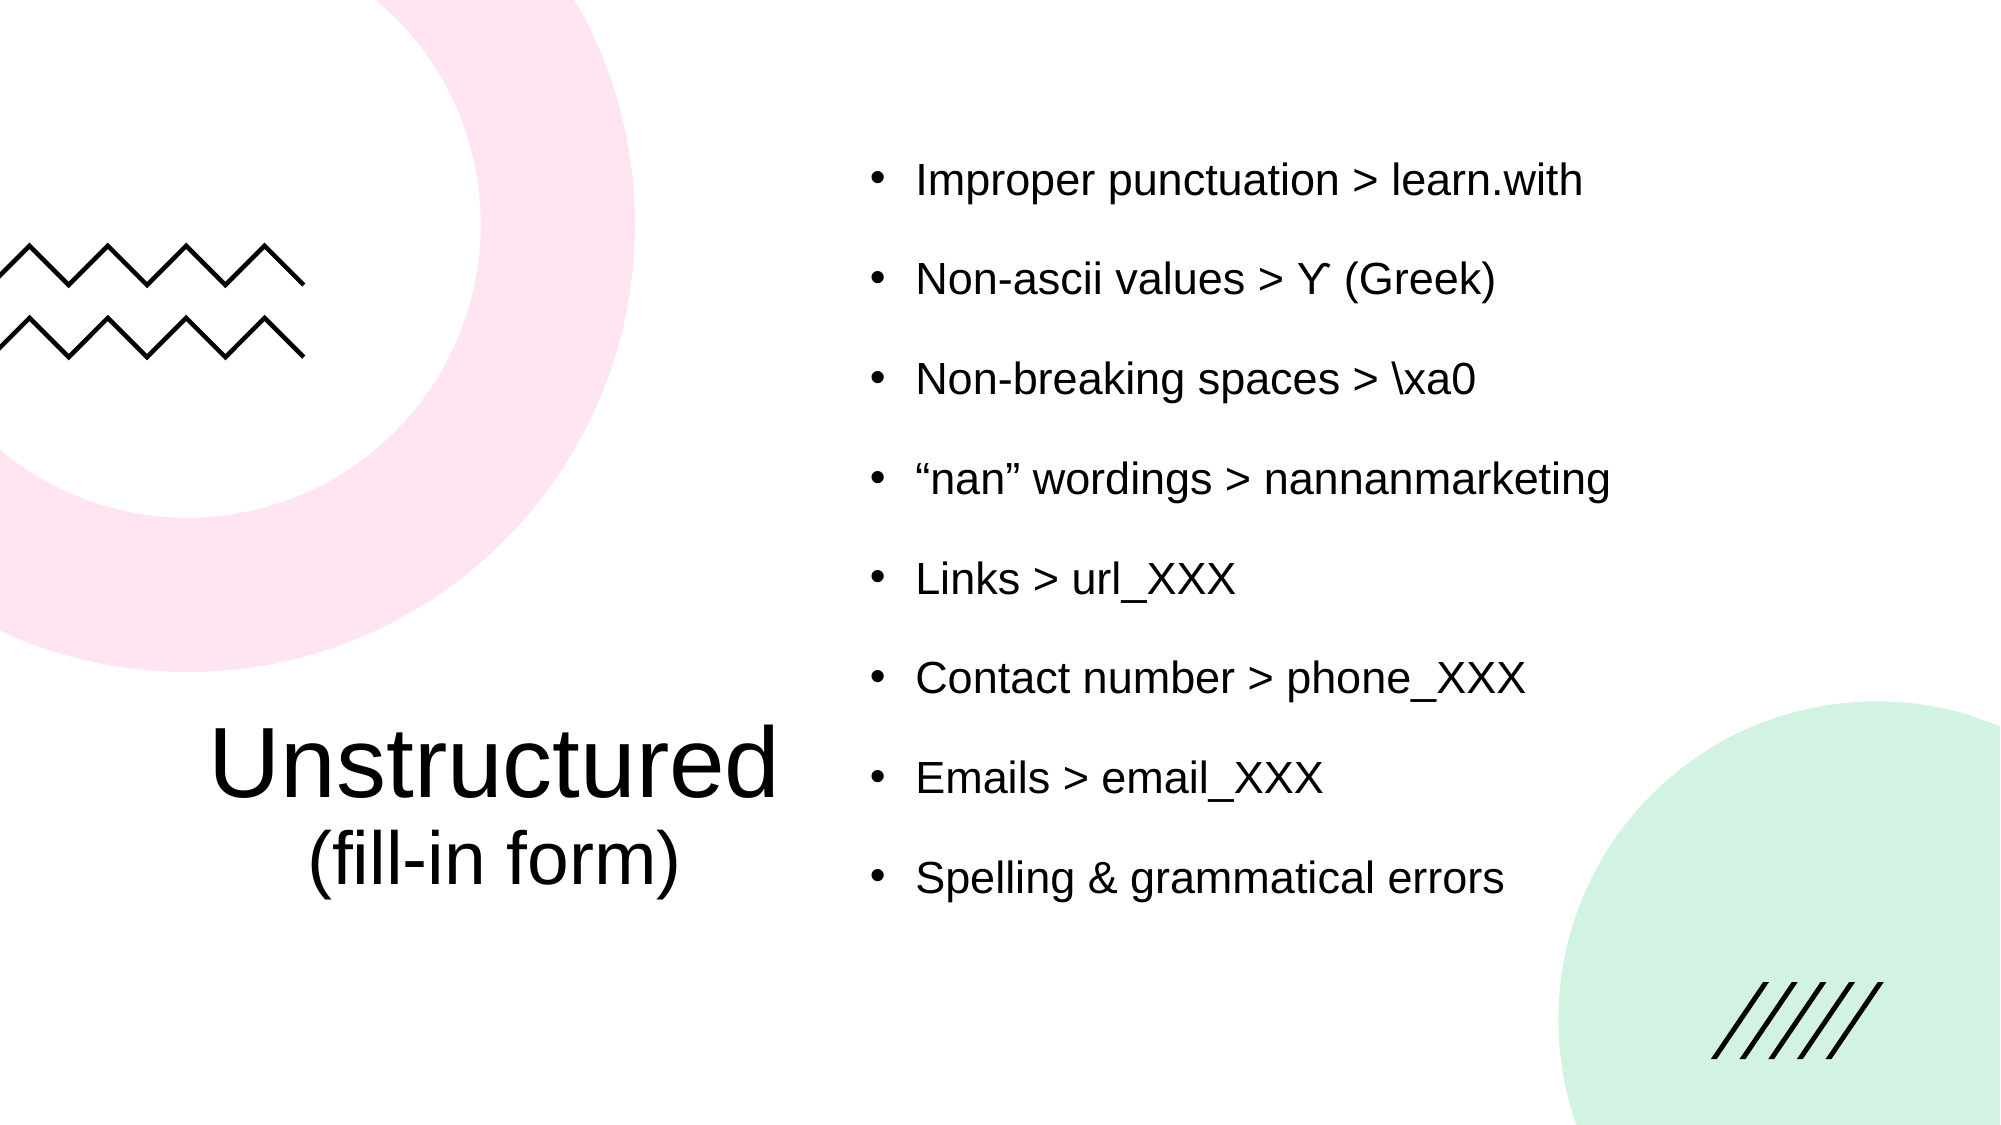

Improper punctuation > learn.with
Non-ascii values > ϒ (Greek)
Non-breaking spaces > \xa0
“nan” wordings > nannanmarketing
Links > url_XXX
Contact number > phone_XXX
Emails > email_XXX
Spelling & grammatical errors

# Unstructured (fill-in form)